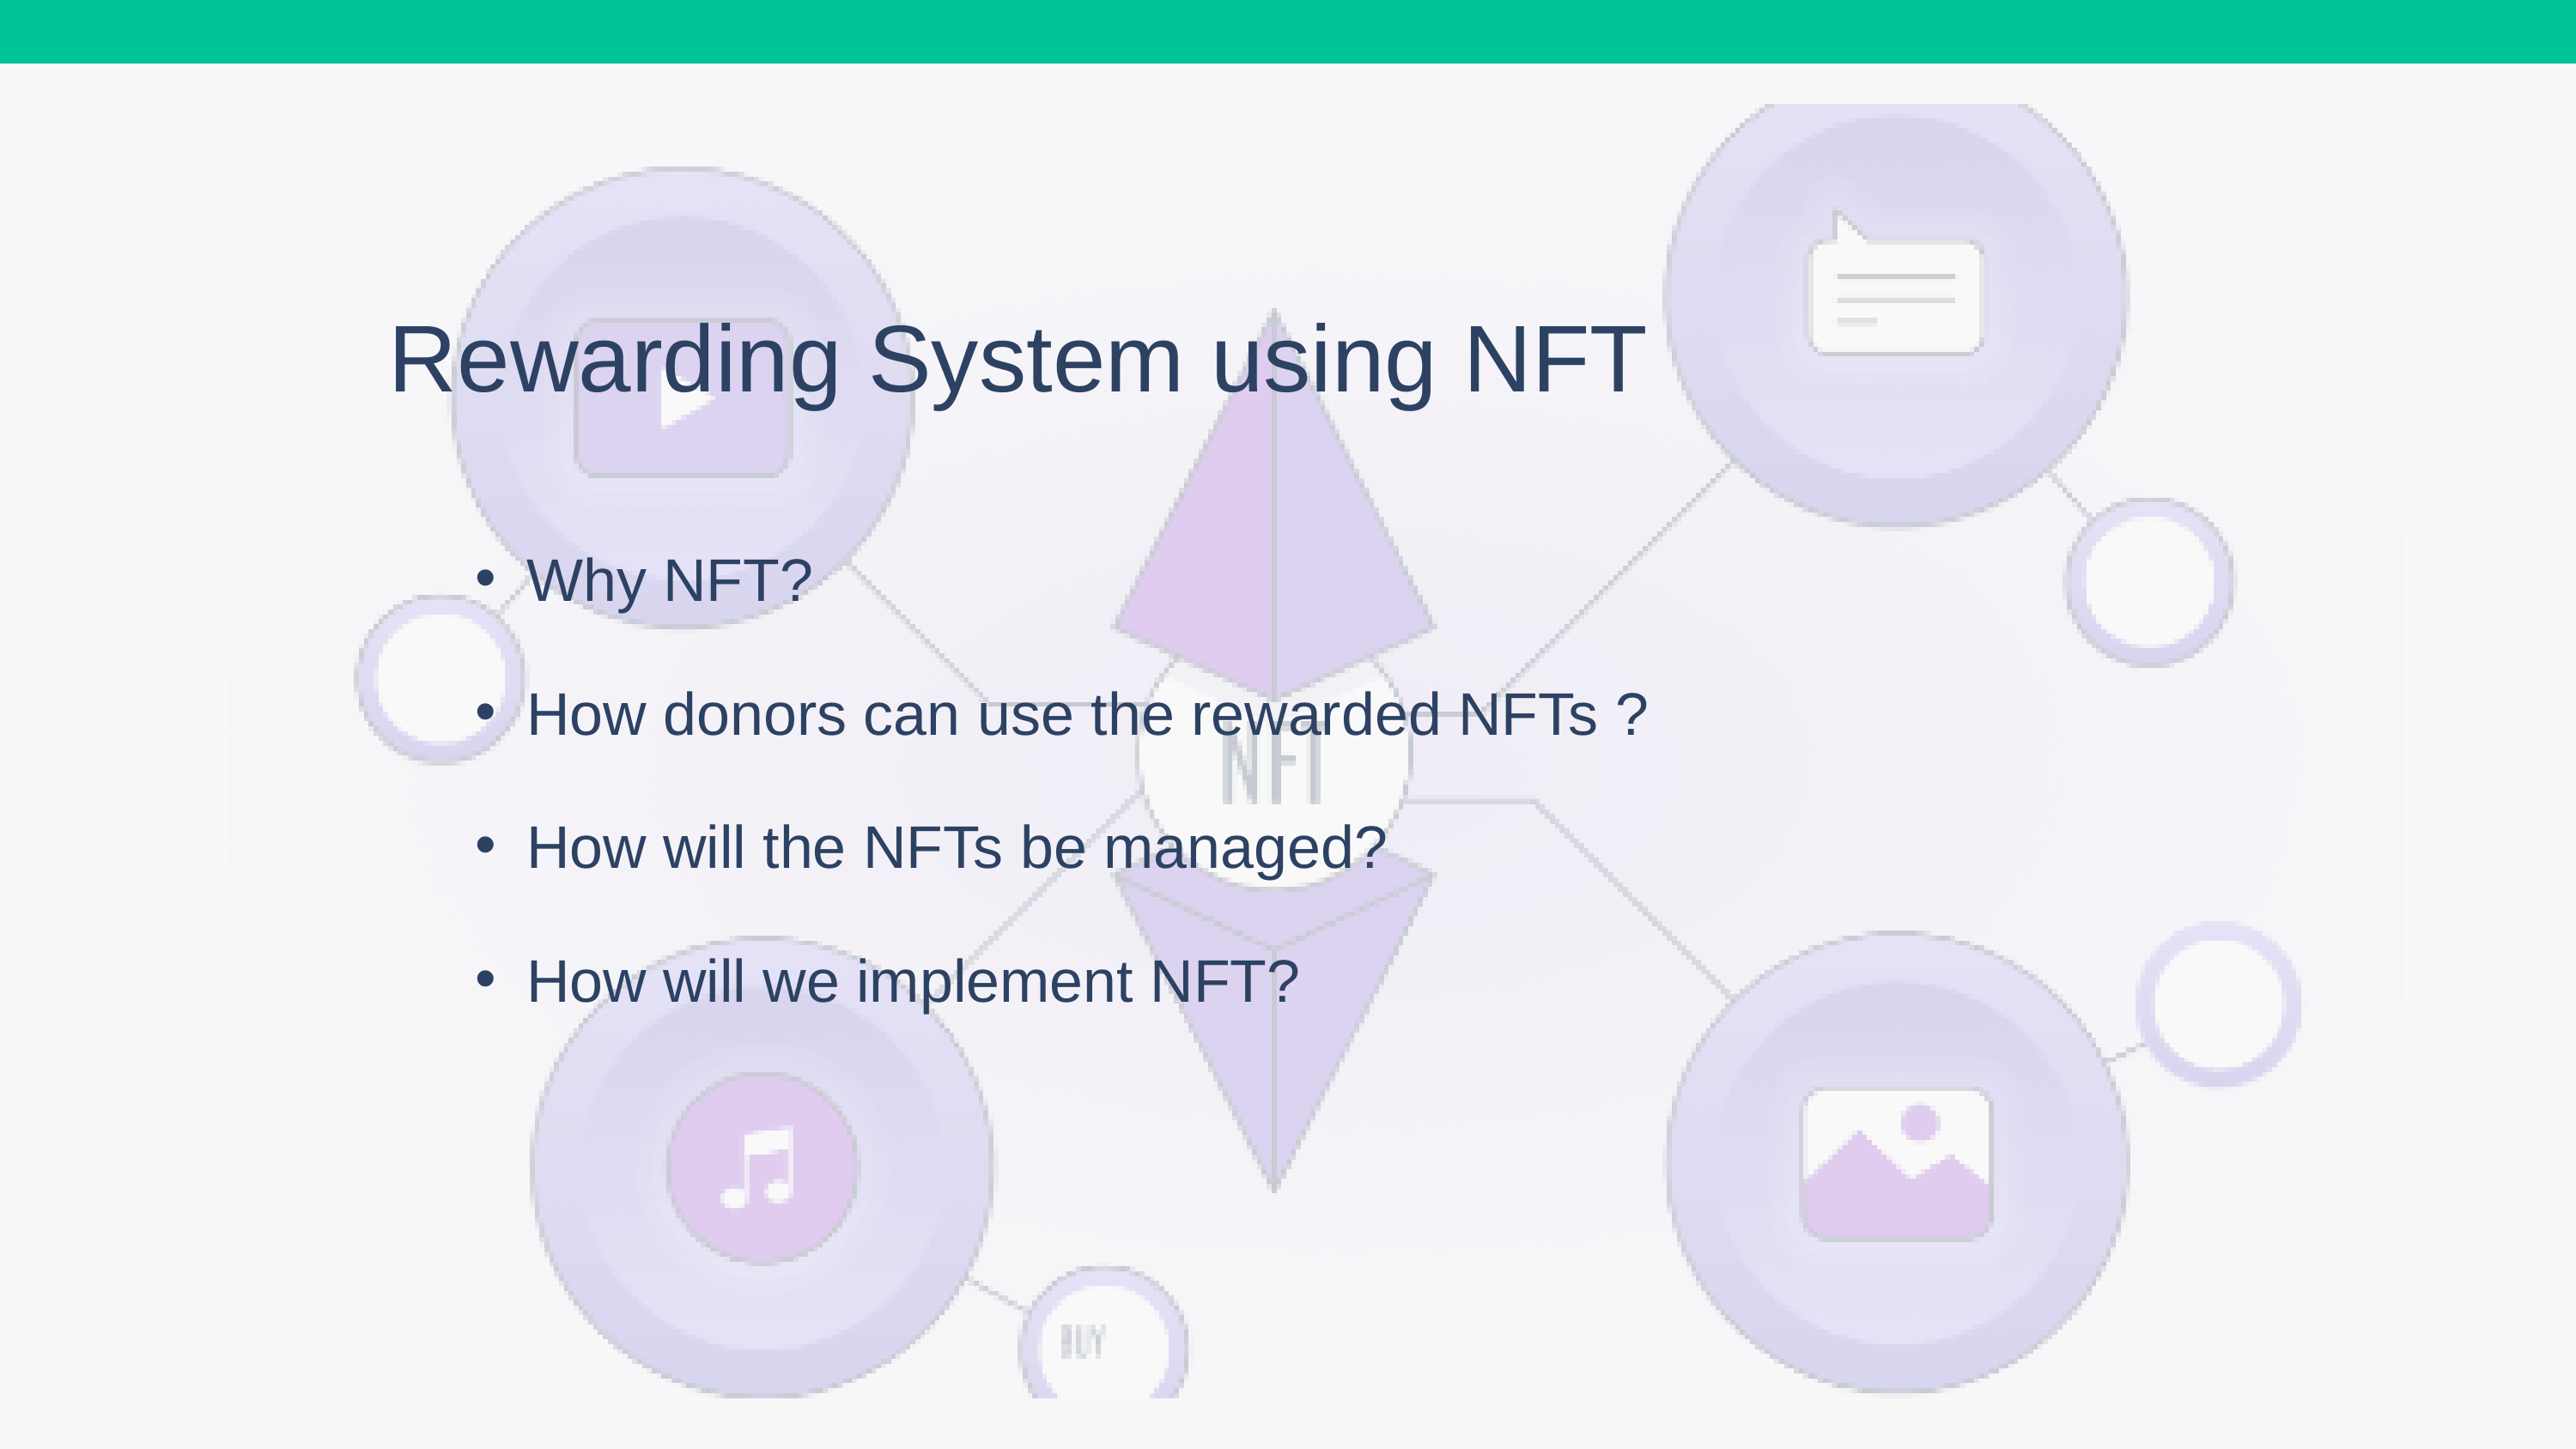

Rewarding System using NFT

Why NFT?
How donors can use the rewarded NFTs ?
How will the NFTs be managed?
How will we implement NFT?